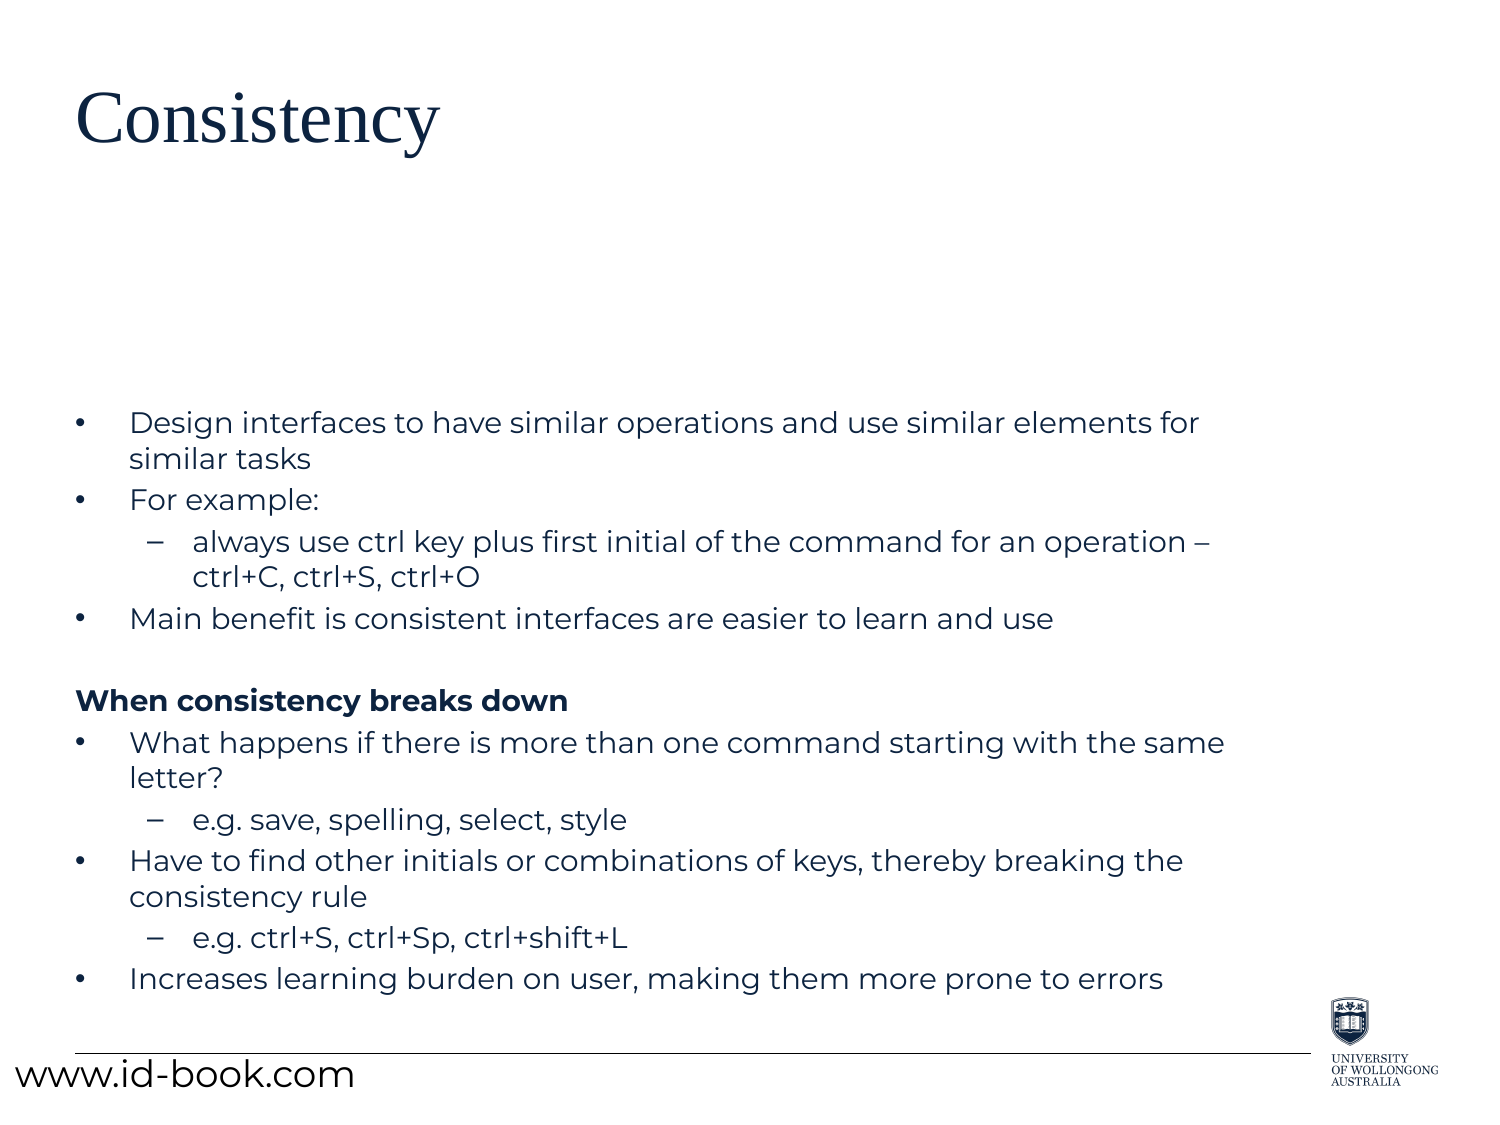

# Consistency
Design interfaces to have similar operations and use similar elements for similar tasks
For example:
always use ctrl key plus first initial of the command for an operation – ctrl+C, ctrl+S, ctrl+O
Main benefit is consistent interfaces are easier to learn and use

When consistency breaks down
What happens if there is more than one command starting with the same letter?
e.g. save, spelling, select, style
Have to find other initials or combinations of keys, thereby breaking the consistency rule
e.g. ctrl+S, ctrl+Sp, ctrl+shift+L
Increases learning burden on user, making them more prone to errors

www.id-book.com